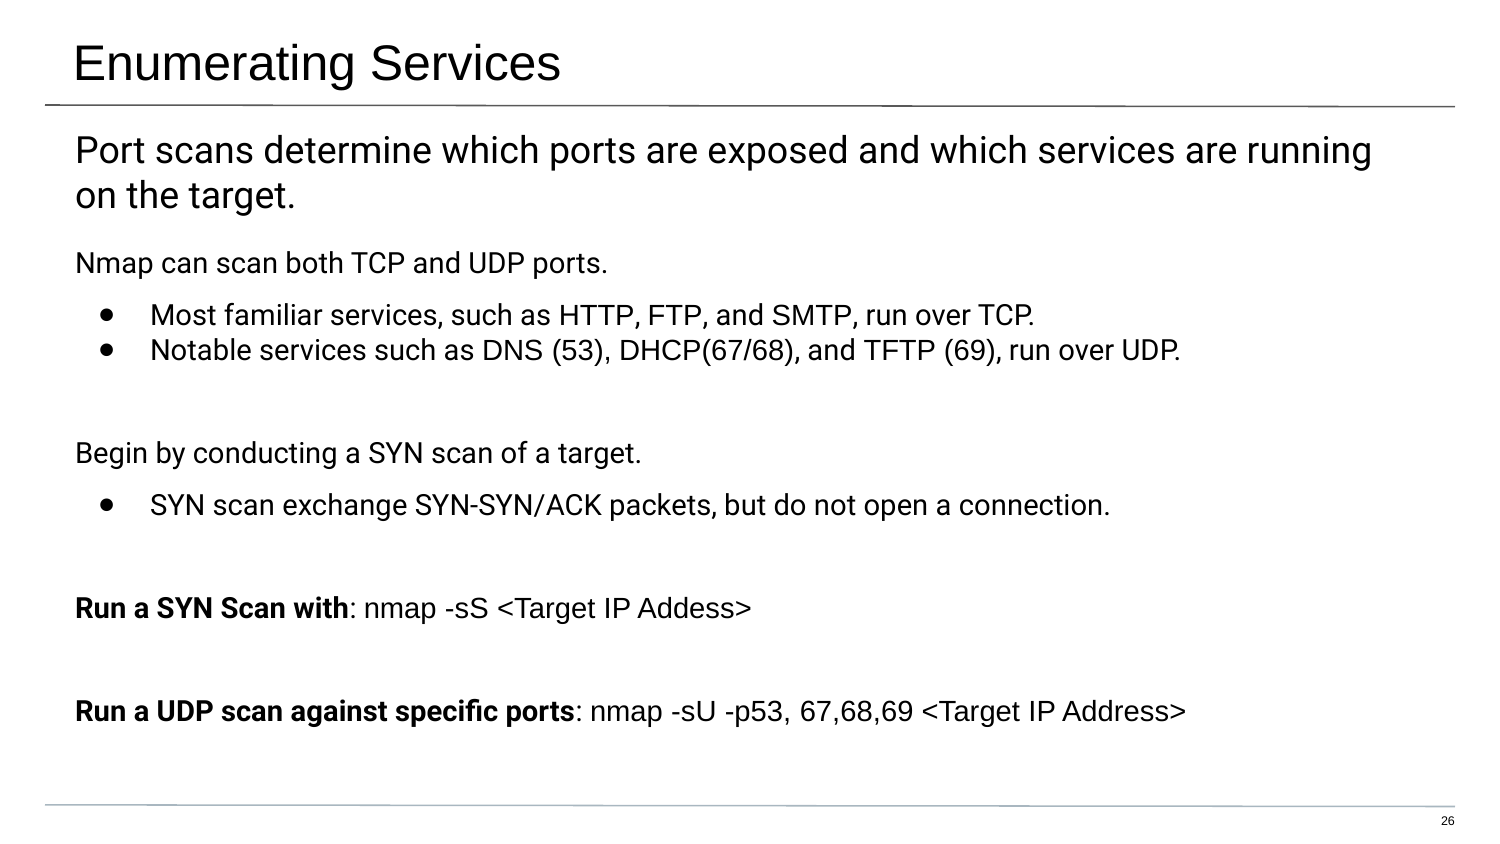

# Enumerating Services
Port scans determine which ports are exposed and which services are running on the target.
Nmap can scan both TCP and UDP ports.
Most familiar services, such as HTTP, FTP, and SMTP, run over TCP.
Notable services such as DNS (53), DHCP(67/68), and TFTP (69), run over UDP.

Begin by conducting a SYN scan of a target.
SYN scan exchange SYN-SYN/ACK packets, but do not open a connection.

Run a SYN Scan with: nmap -sS <Target IP Addess>

Run a UDP scan against specific ports: nmap -sU -p53, 67,68,69 <Target IP Address>

26